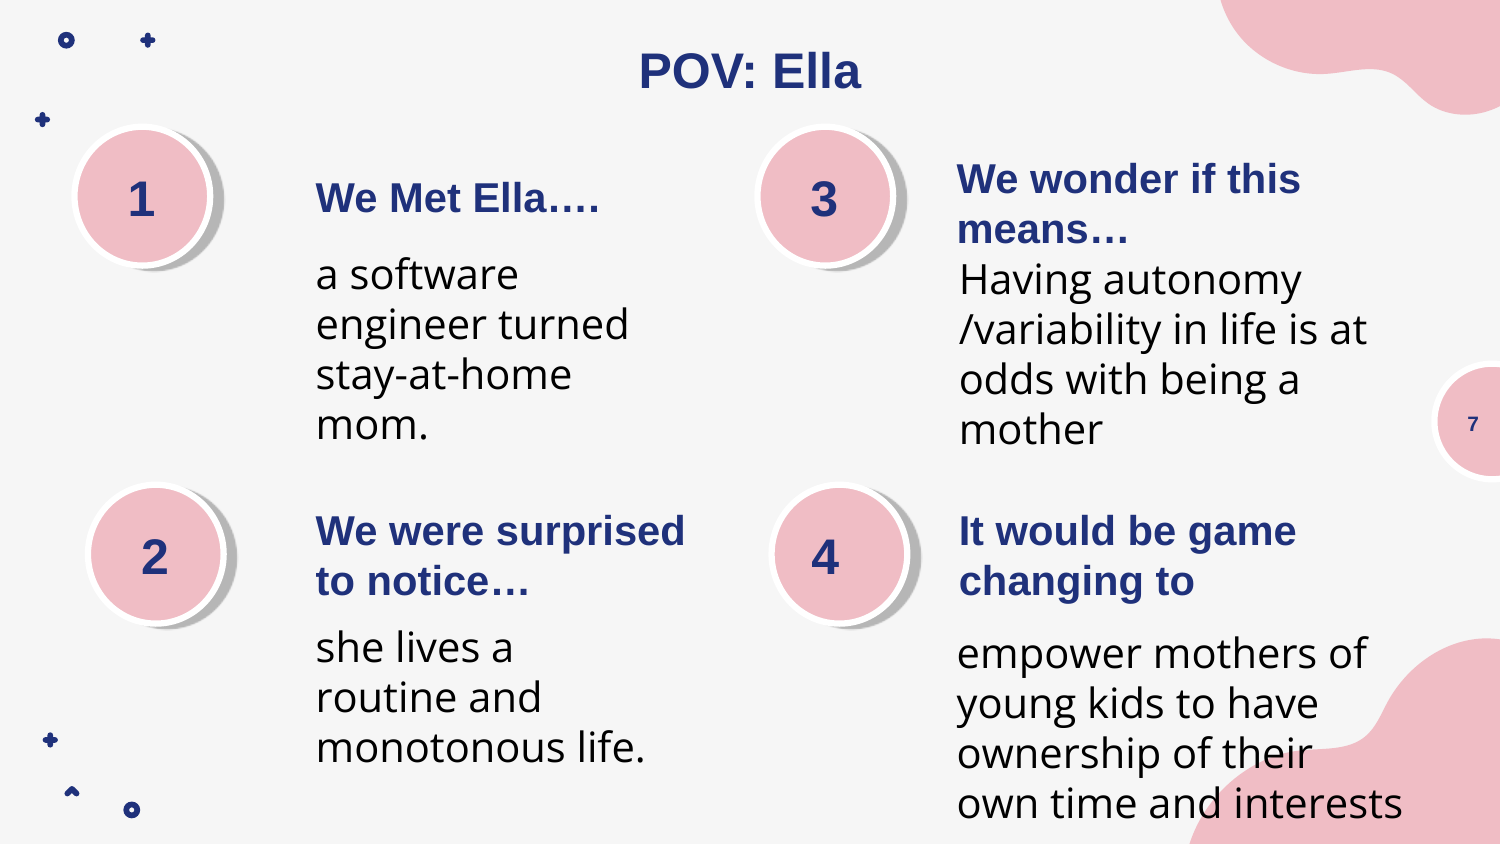

# POV: Ella

1
3
We Met Ella….
We wonder if this means…
a software engineer turned stay-at-home mom.

Having autonomy /variability in life is at odds with being a mother

7

4
2
We were surprised to notice…
It would be game changing to
she lives a routine and monotonous life.

empower mothers of young kids to have ownership of their own time and interests